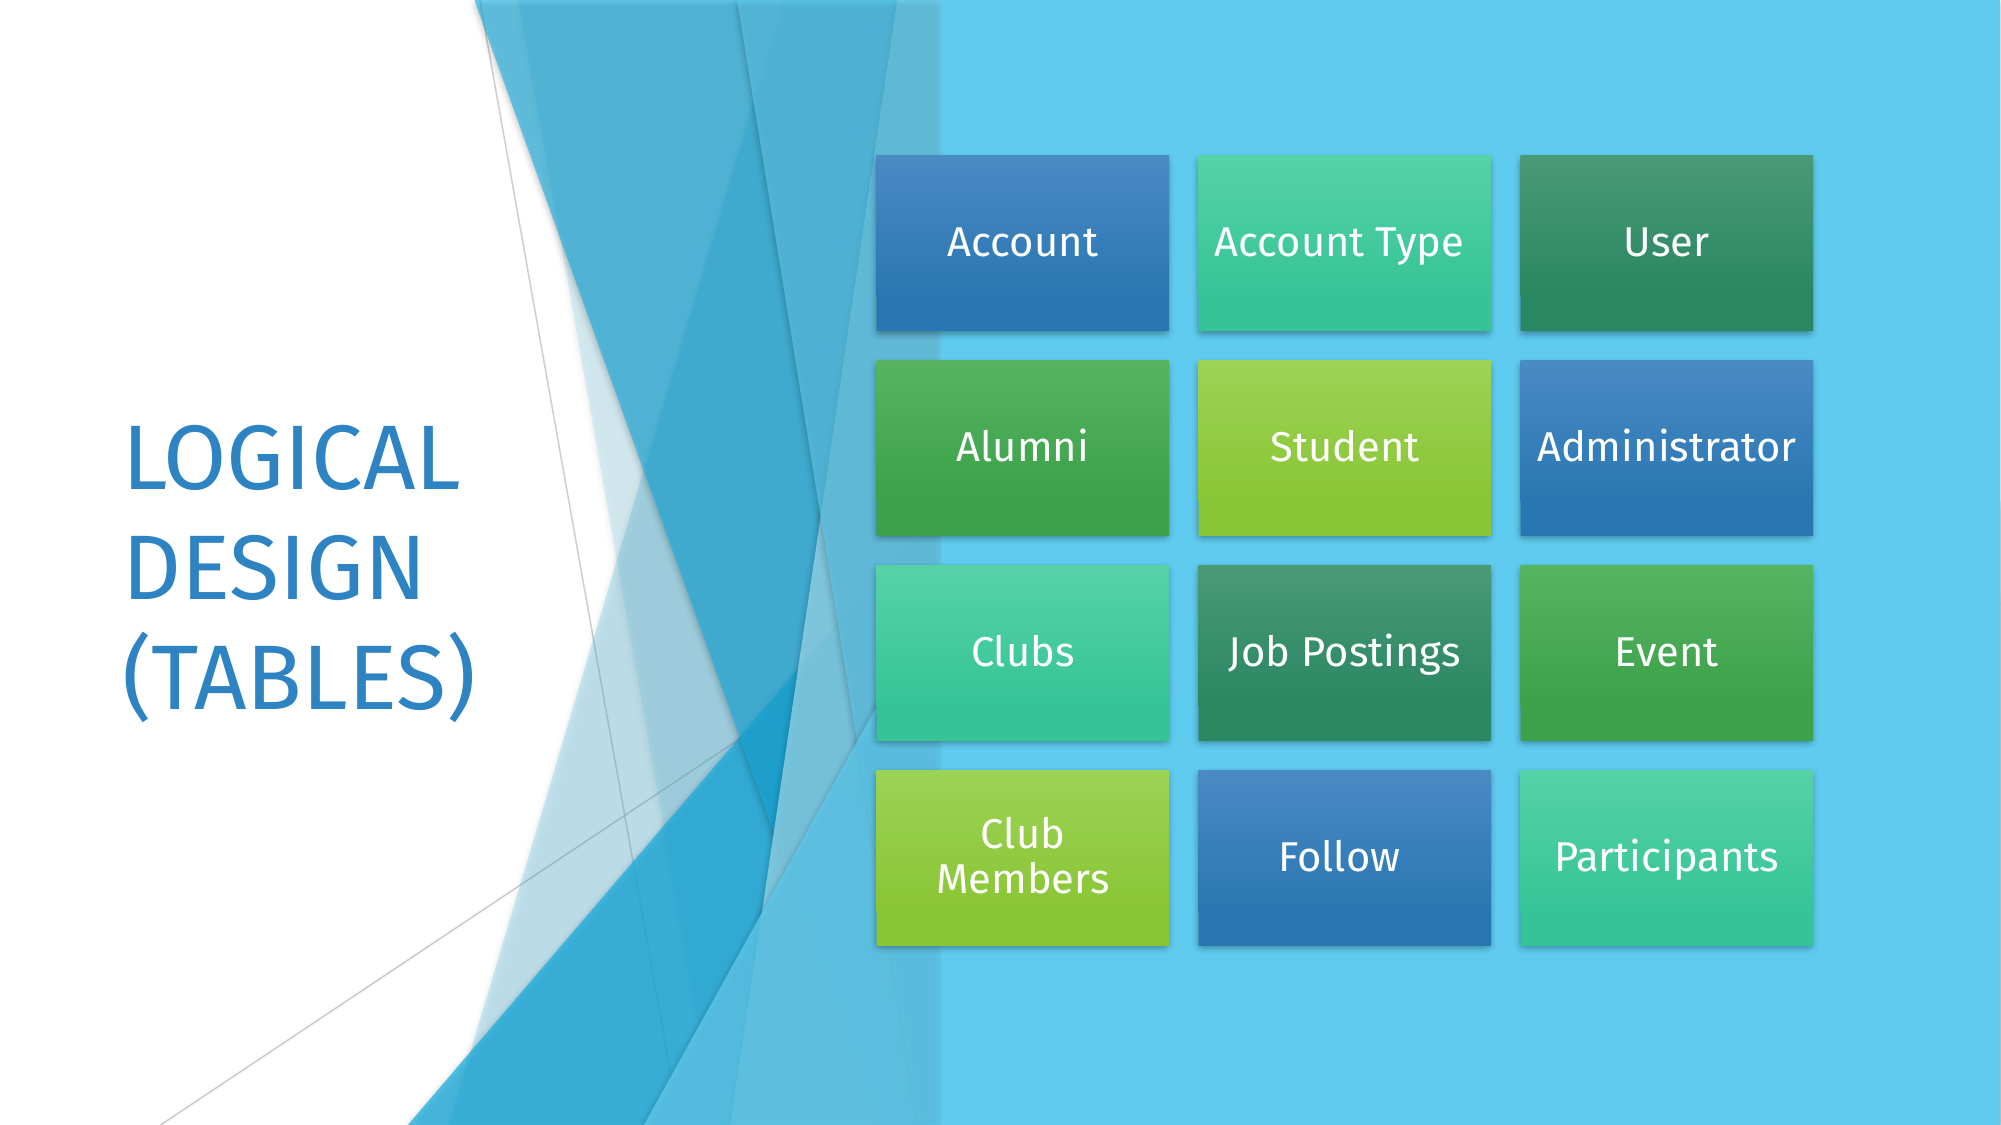

Account
Account Type
User
Alumni
Student
Administrator
Clubs
Job Postings
Event
Club Members
Follow
Participants
# LOGICAL DESIGN (TABLES)